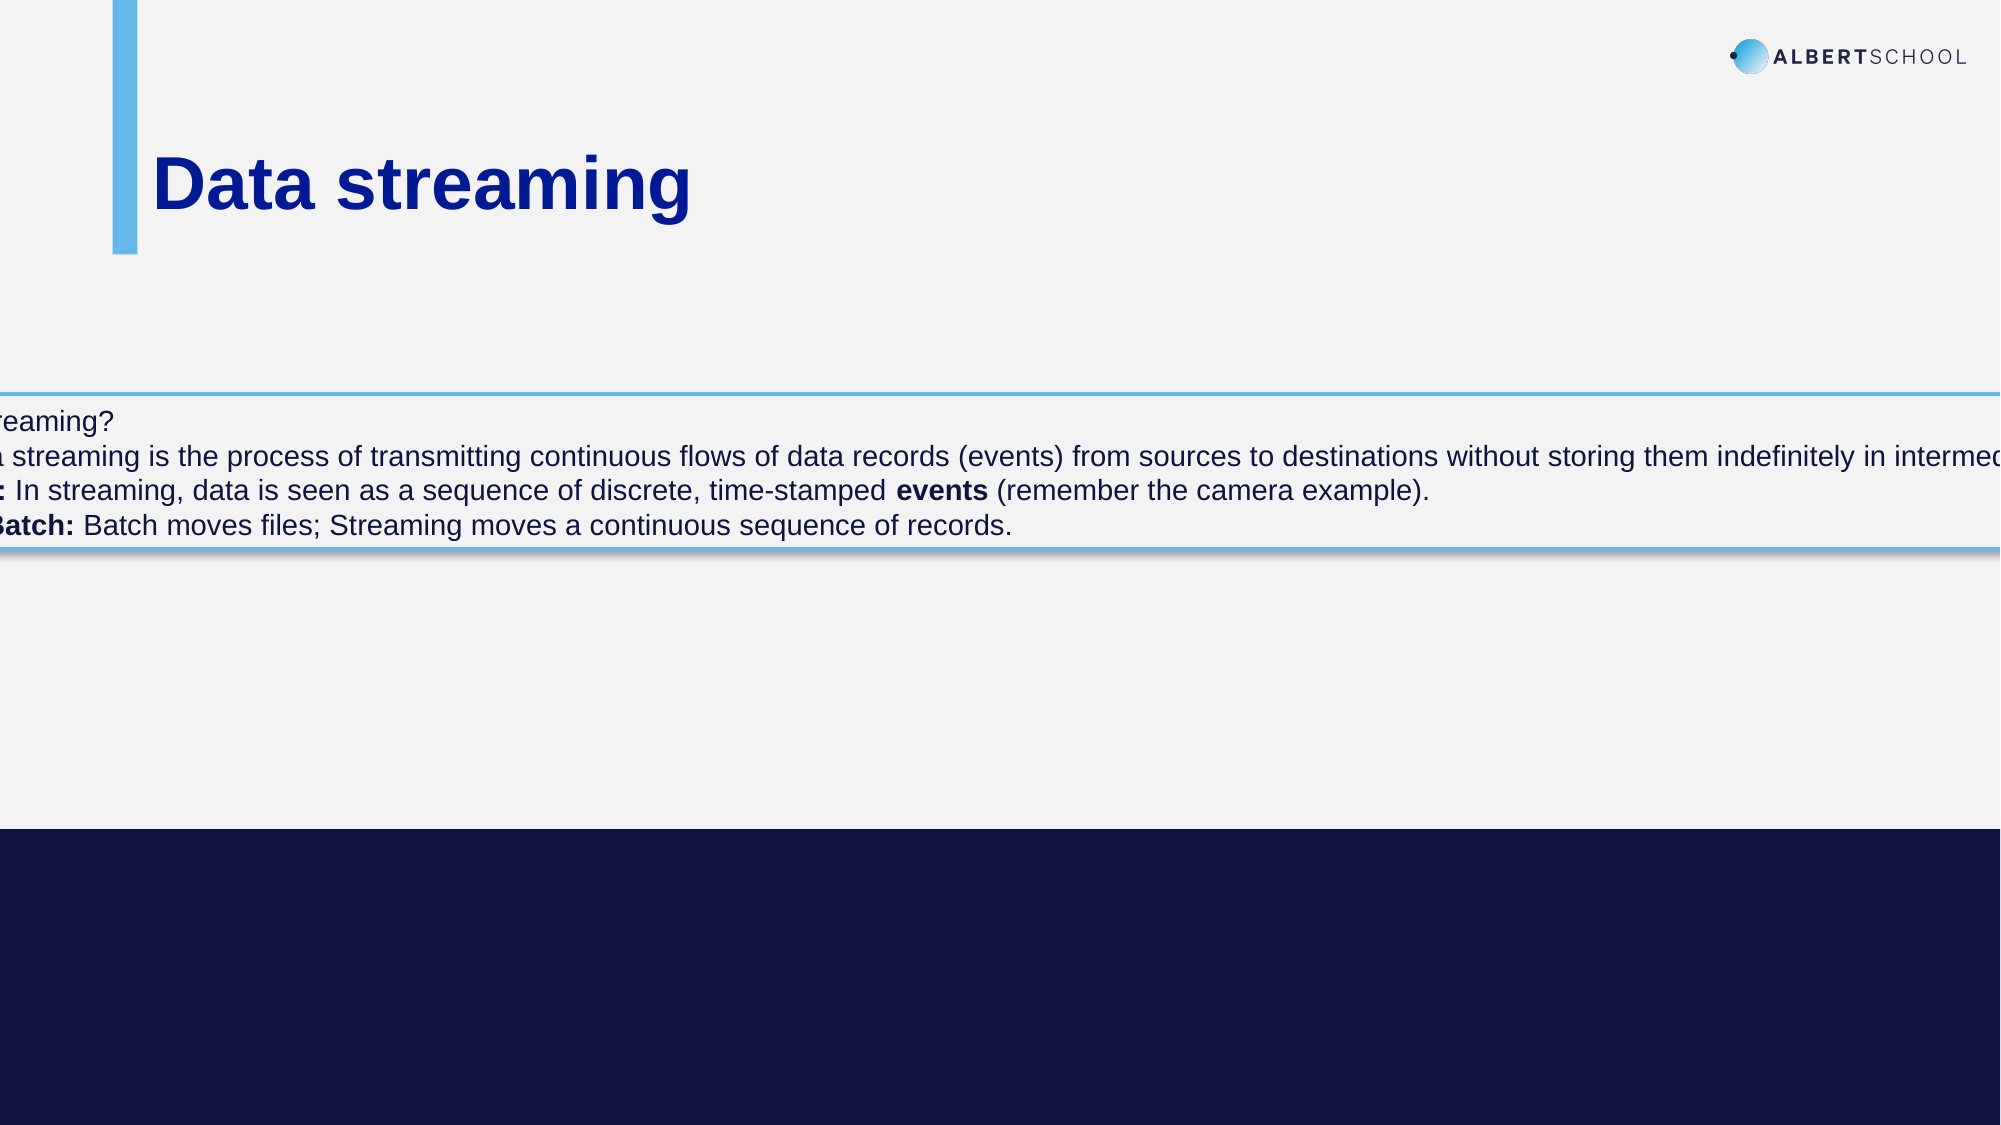

Data streaming
What is Data Streaming?
Definition: Data streaming is the process of transmitting continuous flows of data records (events) from sources to destinations without storing them indefinitely in intermediate databases.
Data as Events: In streaming, data is seen as a sequence of discrete, time-stamped events (remember the camera example).
Contrast with Batch: Batch moves files; Streaming moves a continuous sequence of records.
10